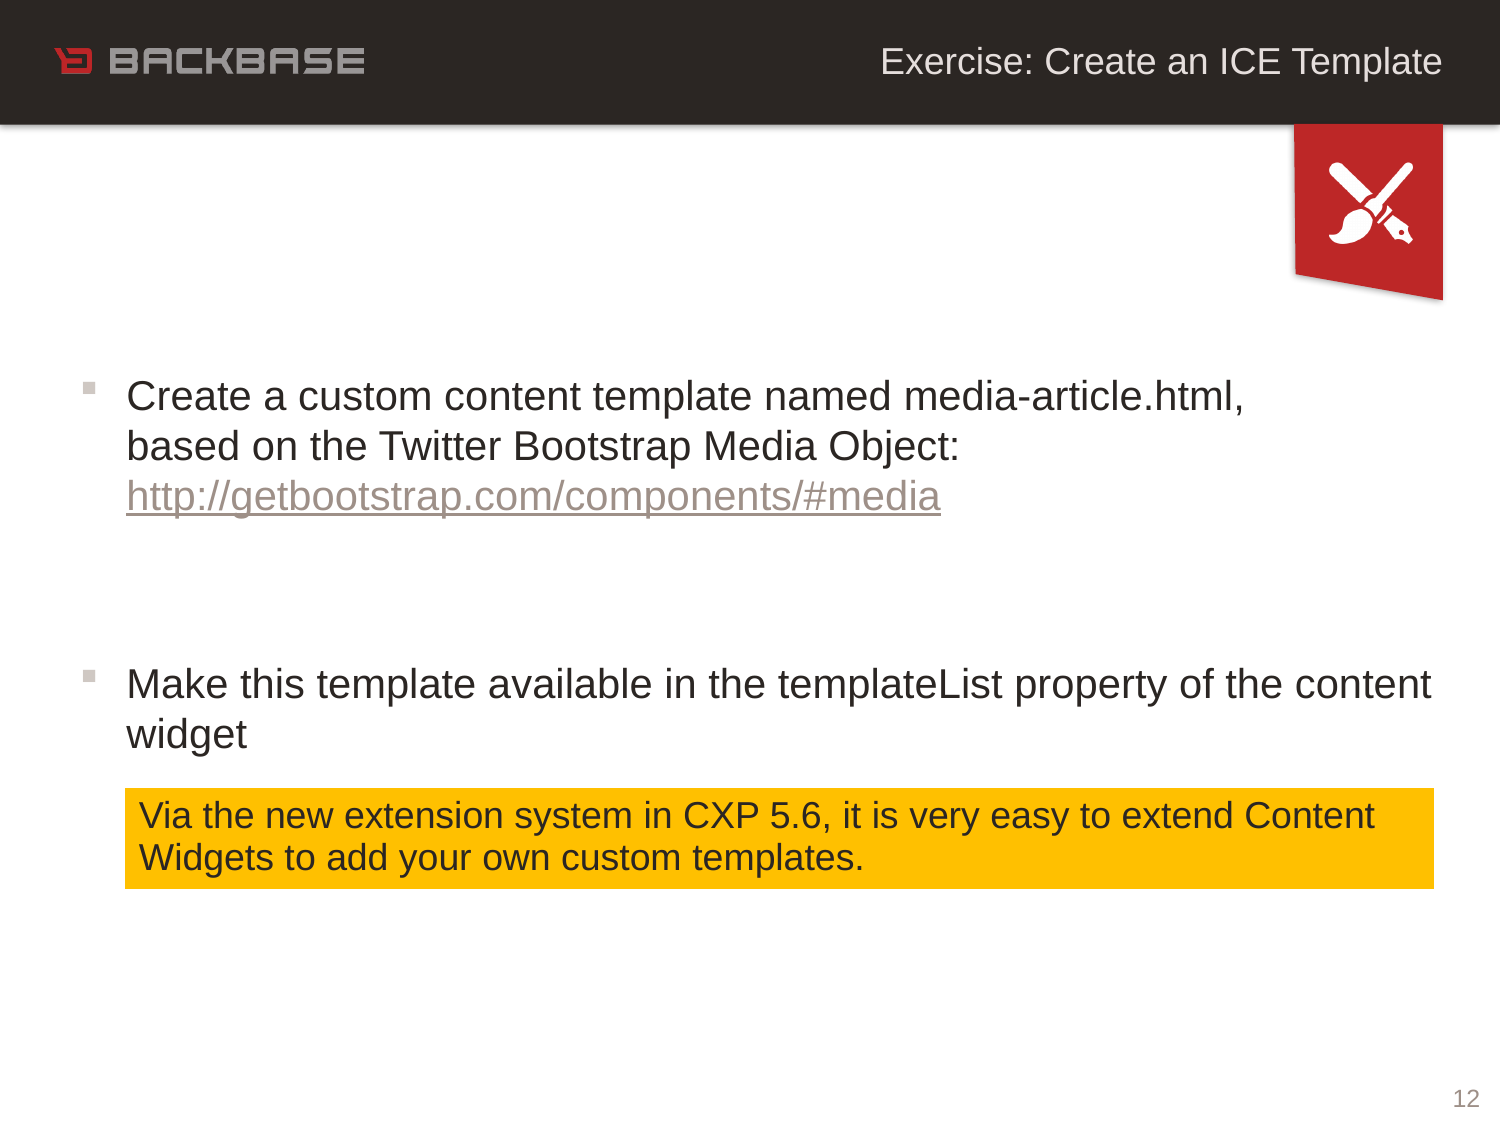

Exercise: Create an ICE Template
Create a custom content template named media-article.html,
based on the Twitter Bootstrap Media Object:
http://getbootstrap.com/components/#media

Make this template available in the templateList property of the content widget
| Via the new extension system in CXP 5.6, it is very easy to extend Content Widgets to add your own custom templates. |
| --- |
12